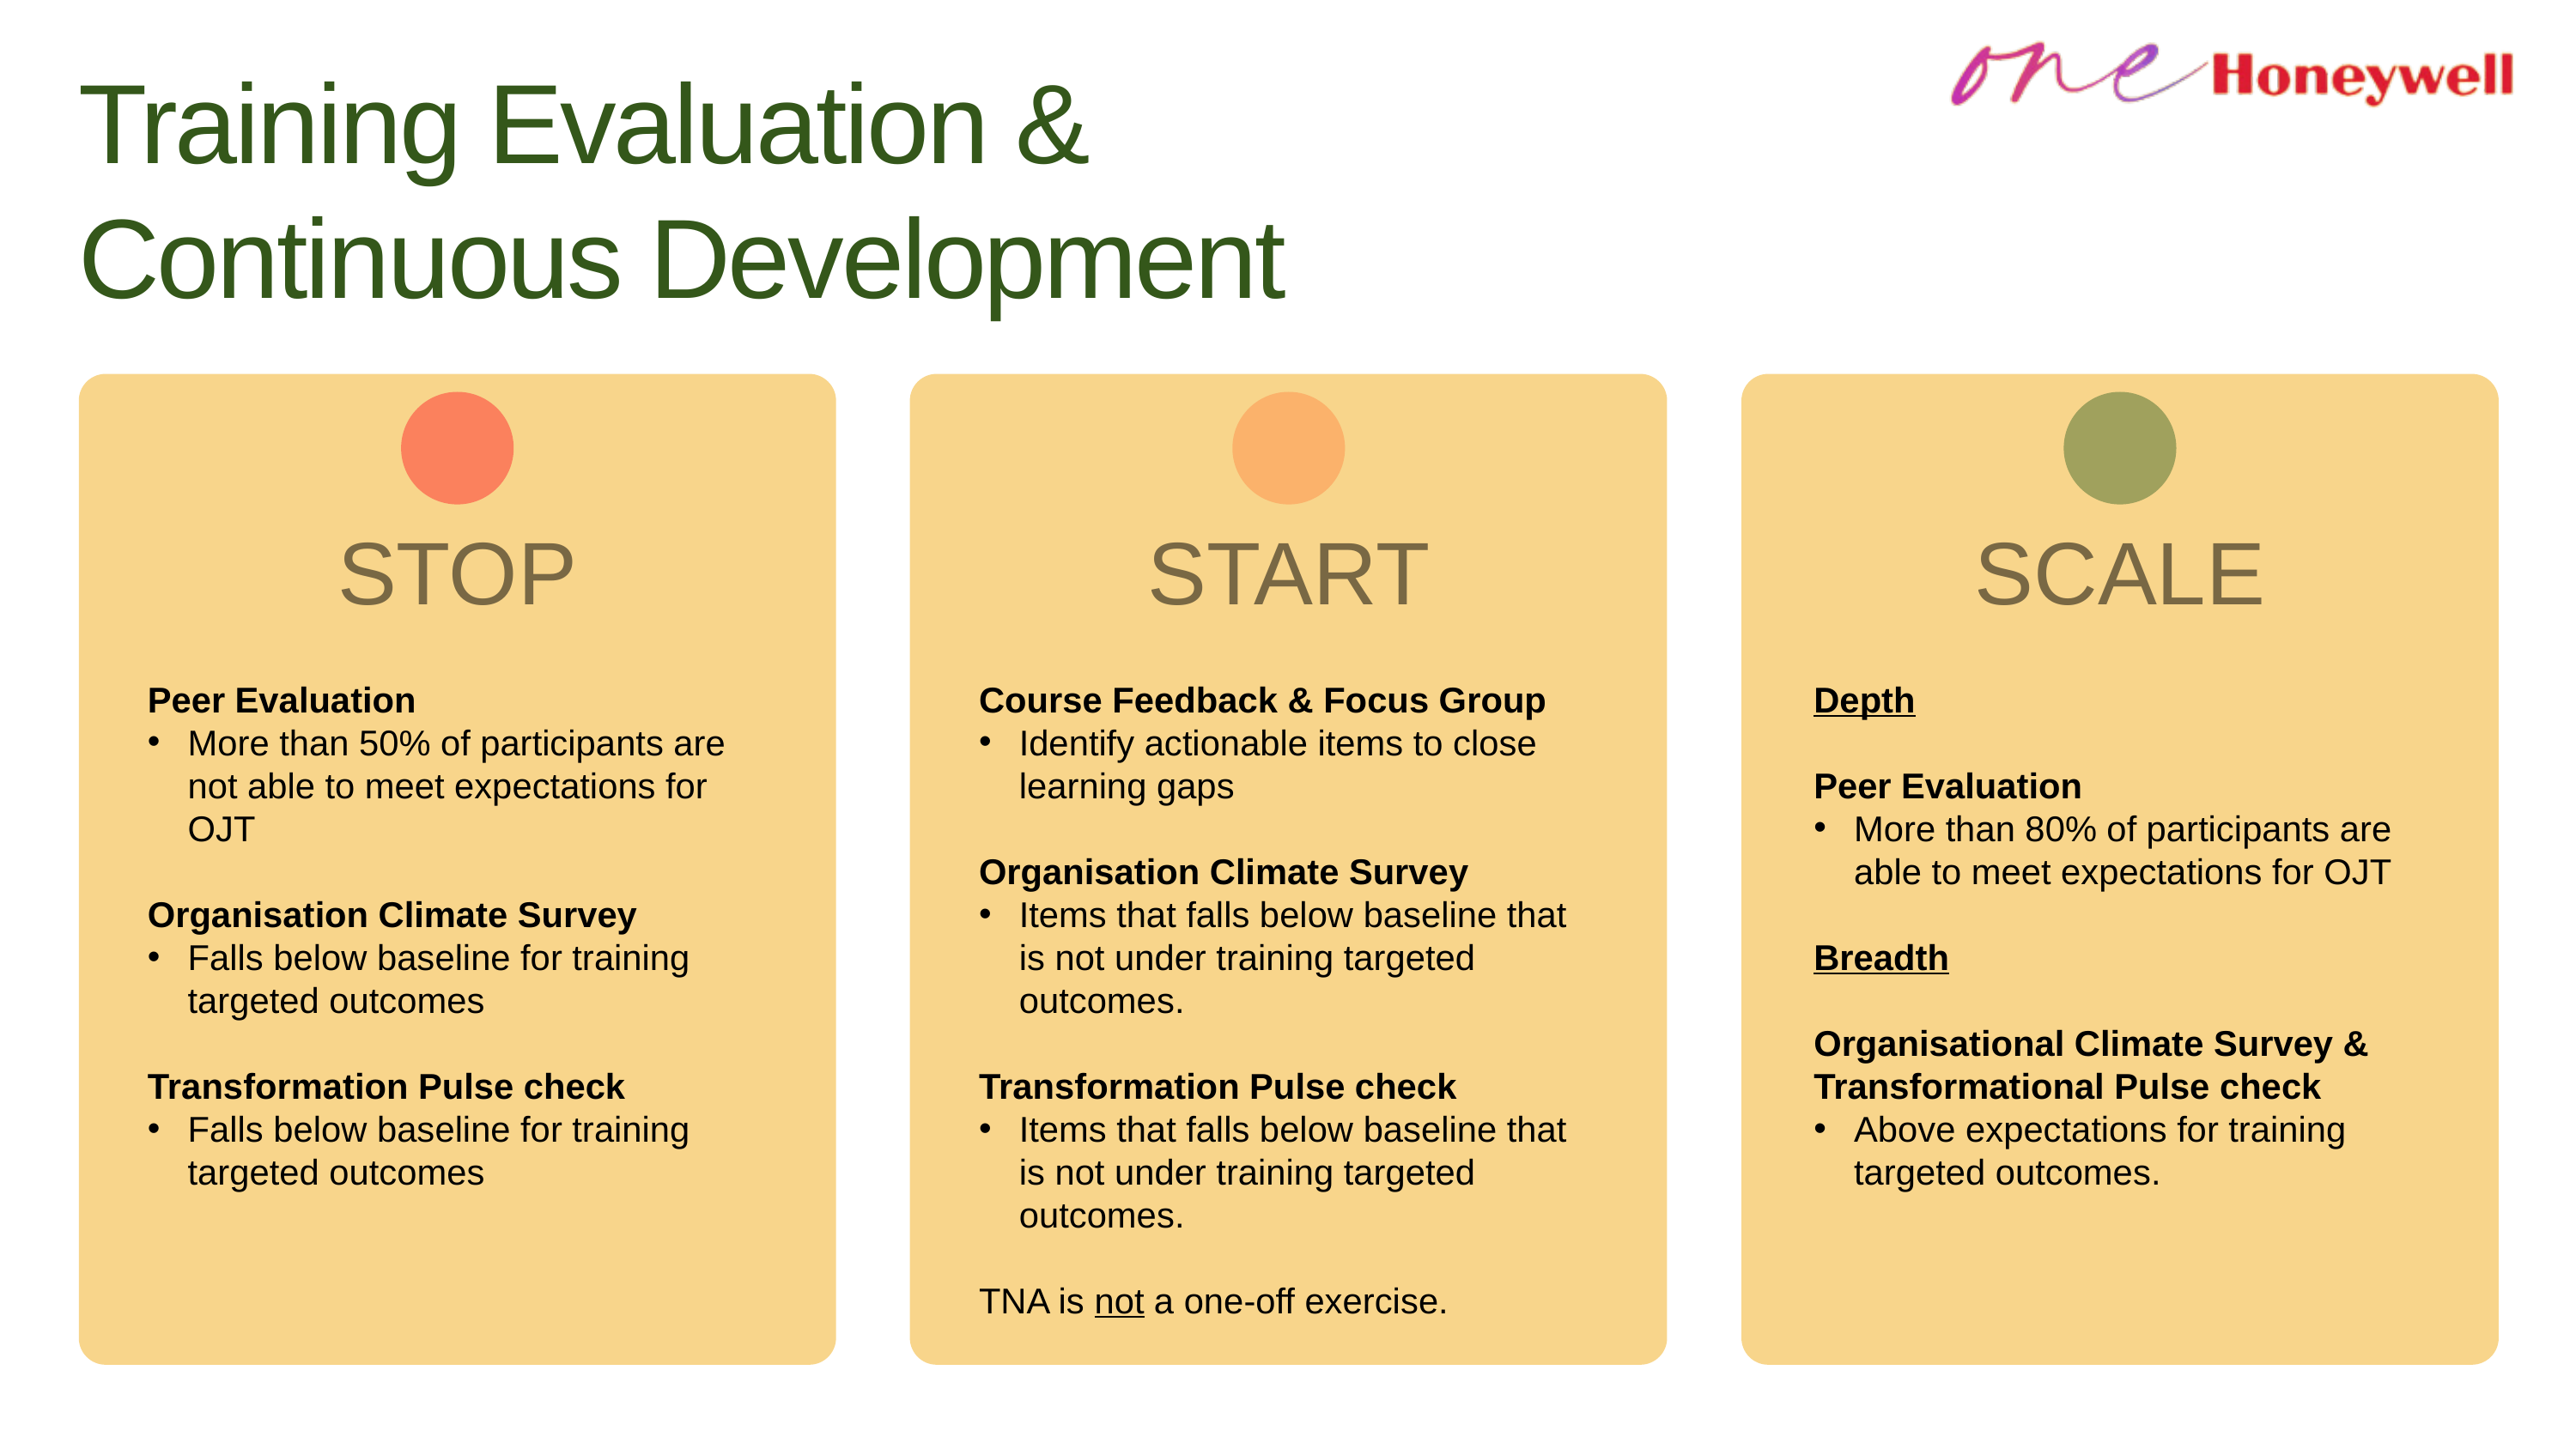

Training Evaluation &
Continuous Development

STOP
START
SCALE
Depth

Peer Evaluation
More than 80% of participants are able to meet expectations for OJT

Breadth

Organisational Climate Survey & Transformational Pulse check
Above expectations for training targeted outcomes.

Peer Evaluation
More than 50% of participants are not able to meet expectations for OJT

Organisation Climate Survey
Falls below baseline for training targeted outcomes

Transformation Pulse check
Falls below baseline for training targeted outcomes

Course Feedback & Focus Group
Identify actionable items to close learning gaps

Organisation Climate Survey
Items that falls below baseline that is not under training targeted outcomes.

Transformation Pulse check
Items that falls below baseline that is not under training targeted outcomes.

TNA is not a one-off exercise.